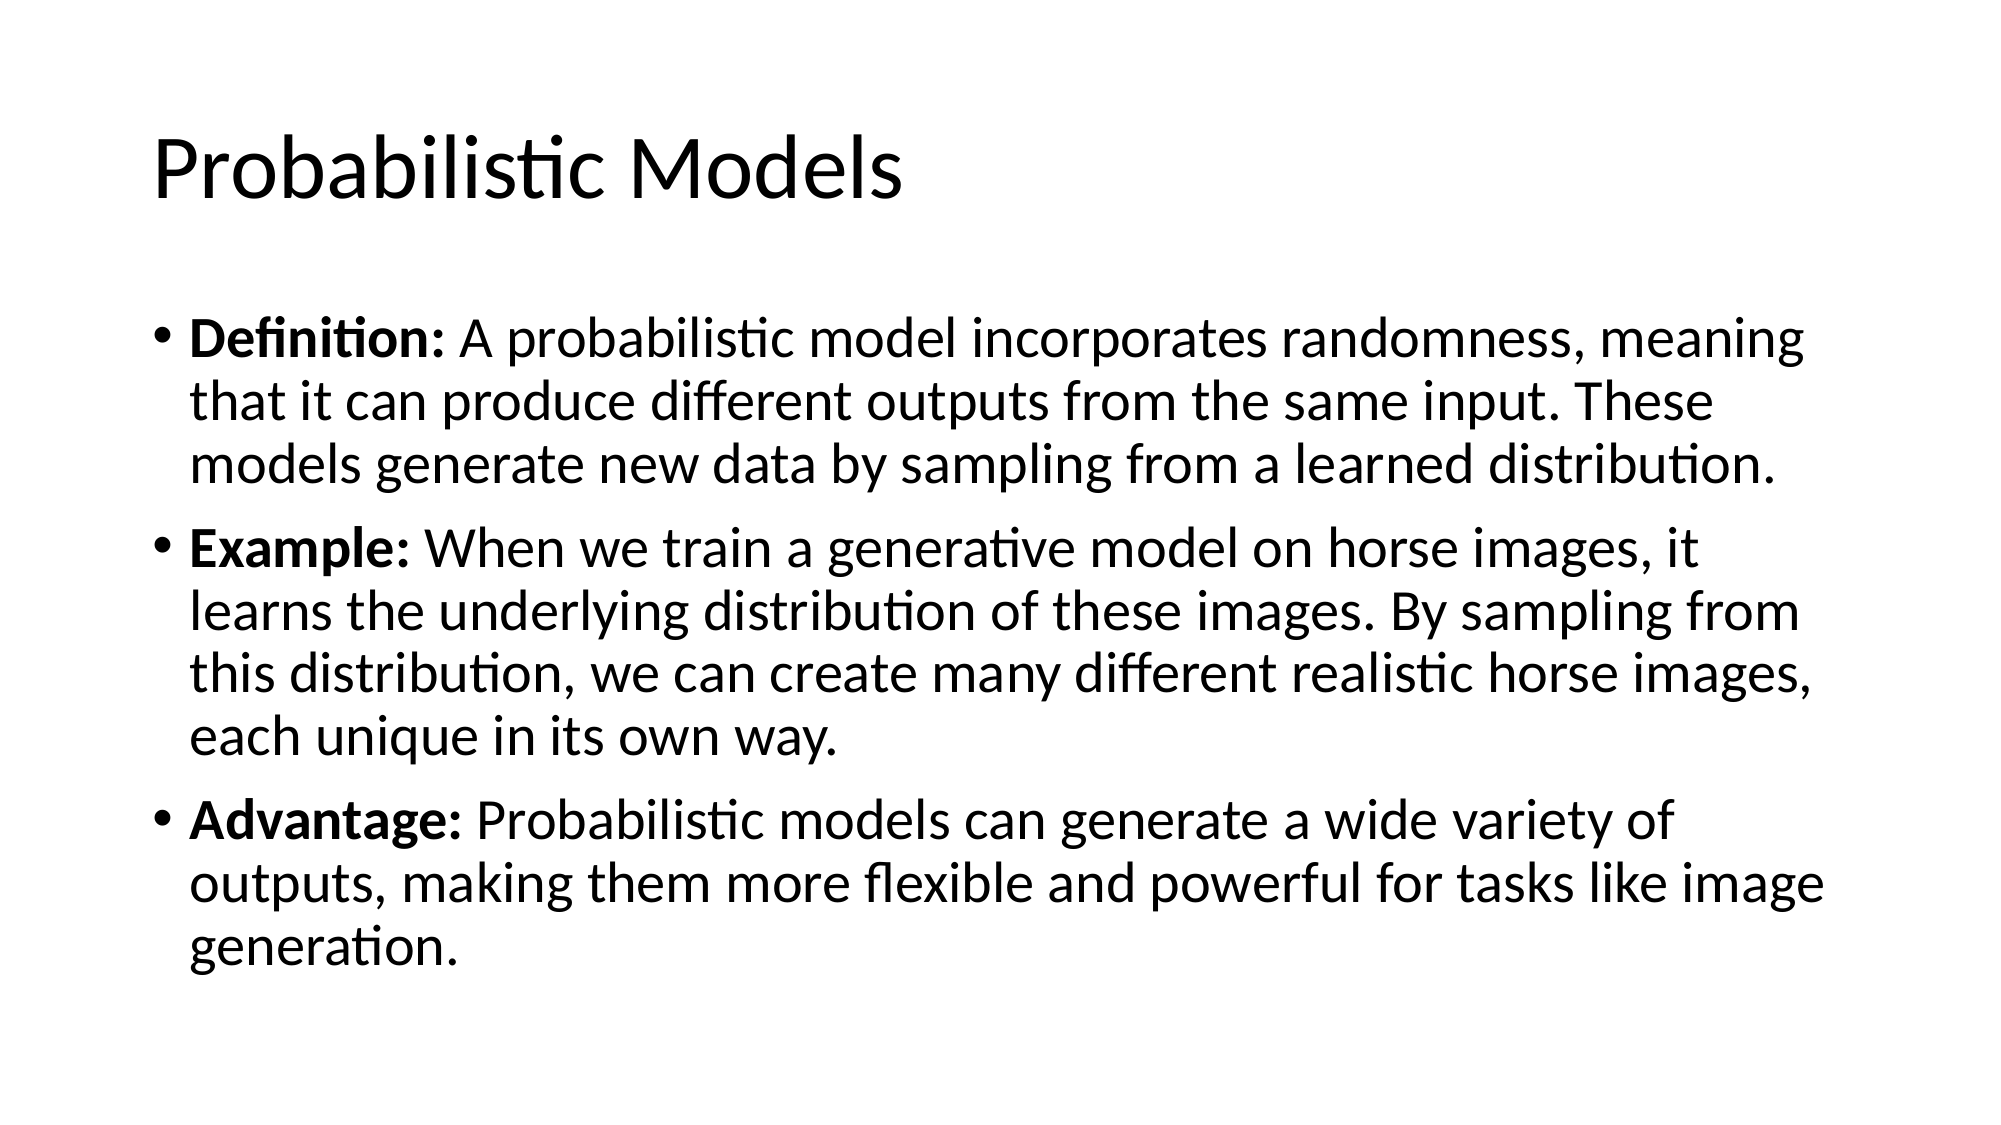

# Probabilistic Models
Definition: A probabilistic model incorporates randomness, meaning that it can produce different outputs from the same input. These models generate new data by sampling from a learned distribution.
Example: When we train a generative model on horse images, it learns the underlying distribution of these images. By sampling from this distribution, we can create many different realistic horse images, each unique in its own way.
Advantage: Probabilistic models can generate a wide variety of outputs, making them more flexible and powerful for tasks like image generation.